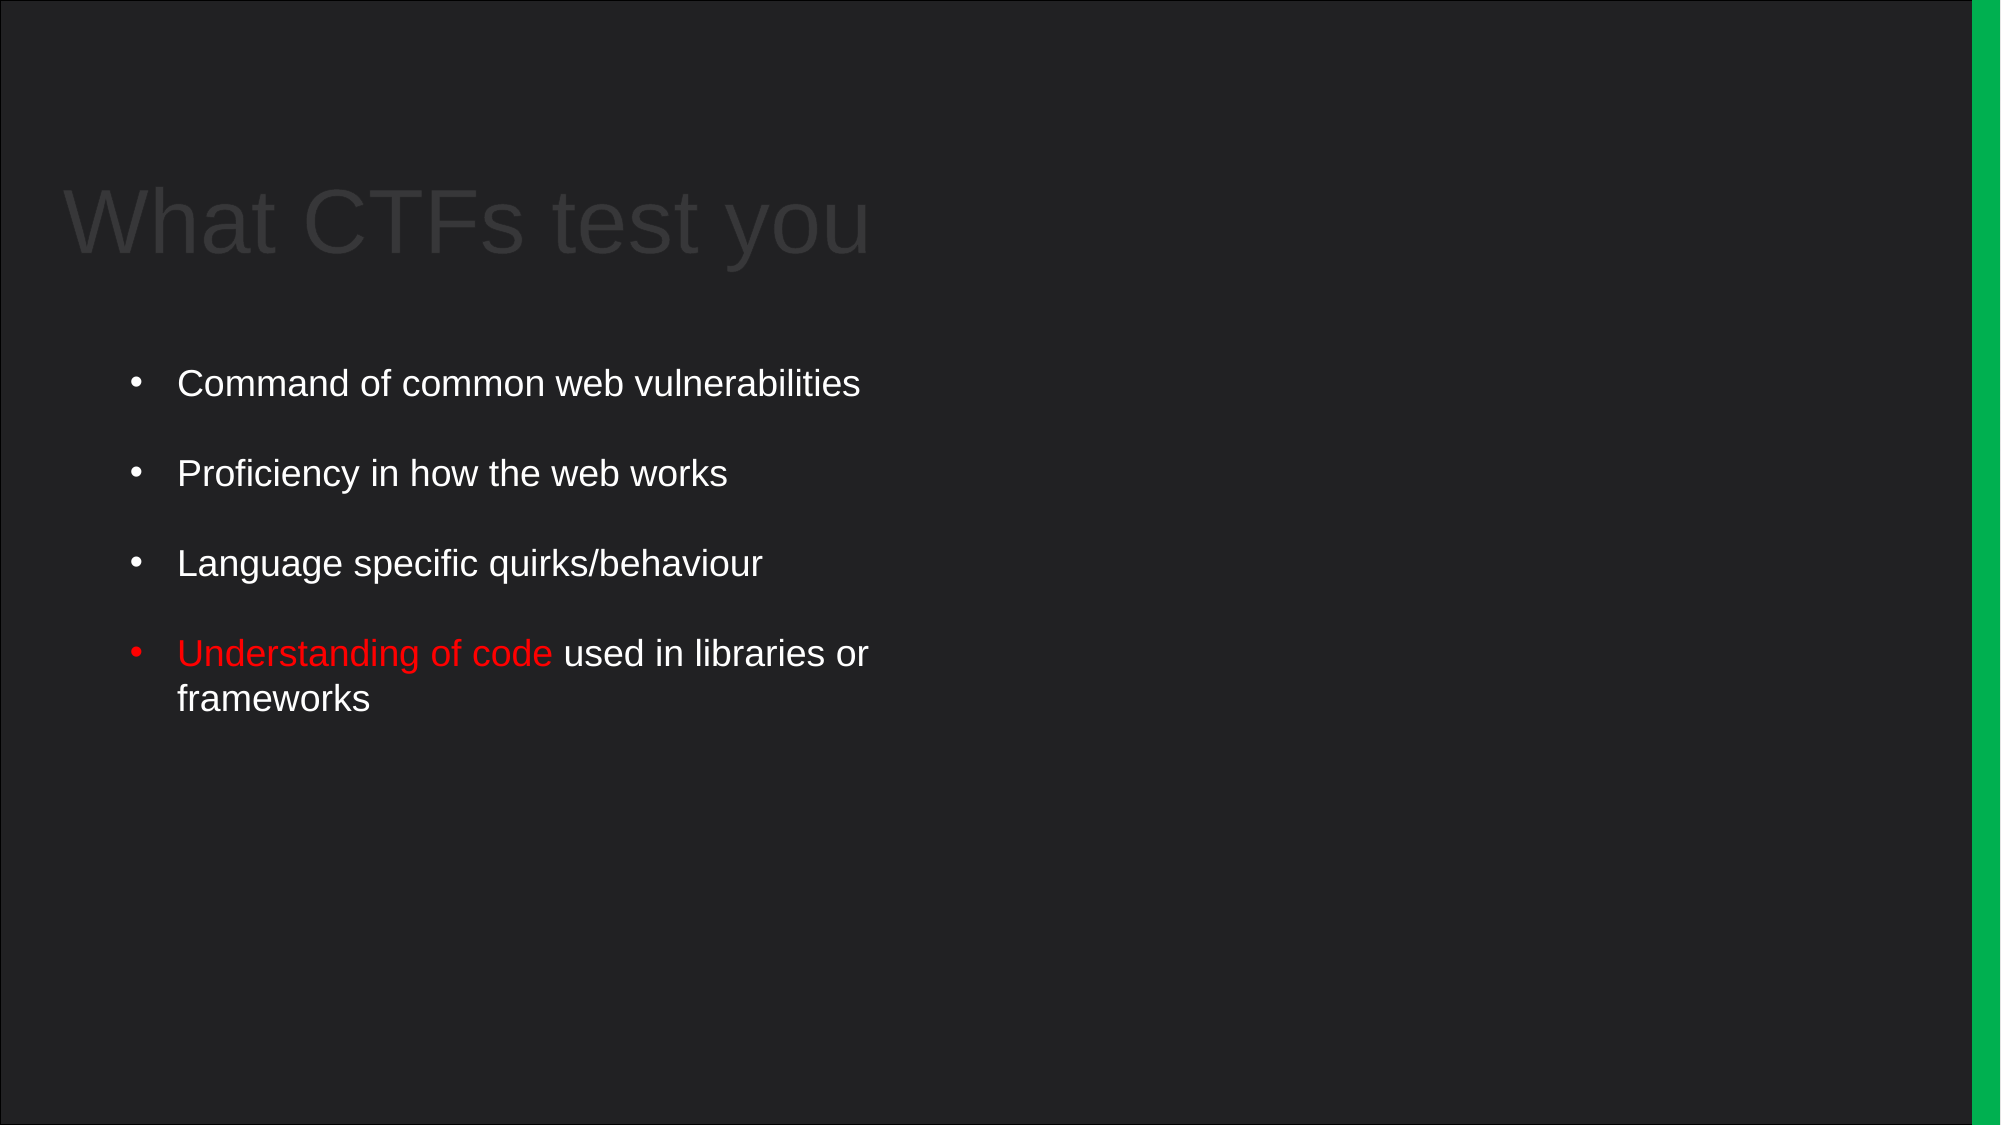

What CTFs test you
Command of common web vulnerabilities

Proficiency in how the web works

Language specific quirks/behaviour

Understanding of code used in libraries or frameworks